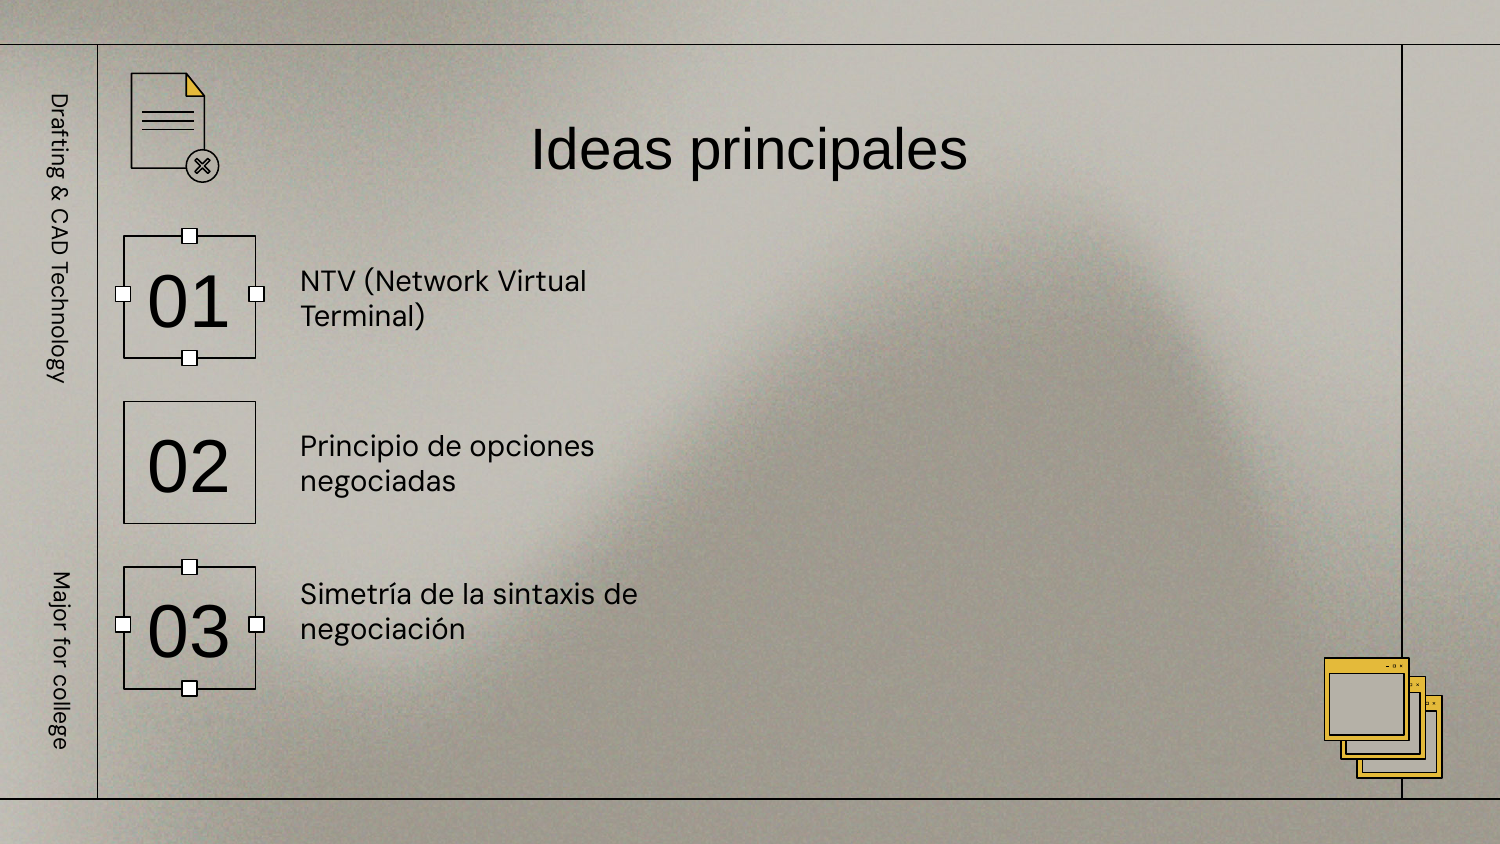

Ideas principales

NTV (Network Virtual Terminal)
Drafting & CAD Technology
01
Principio de opciones negociadas
02
Simetría de la sintaxis de negociación

03
Major for college